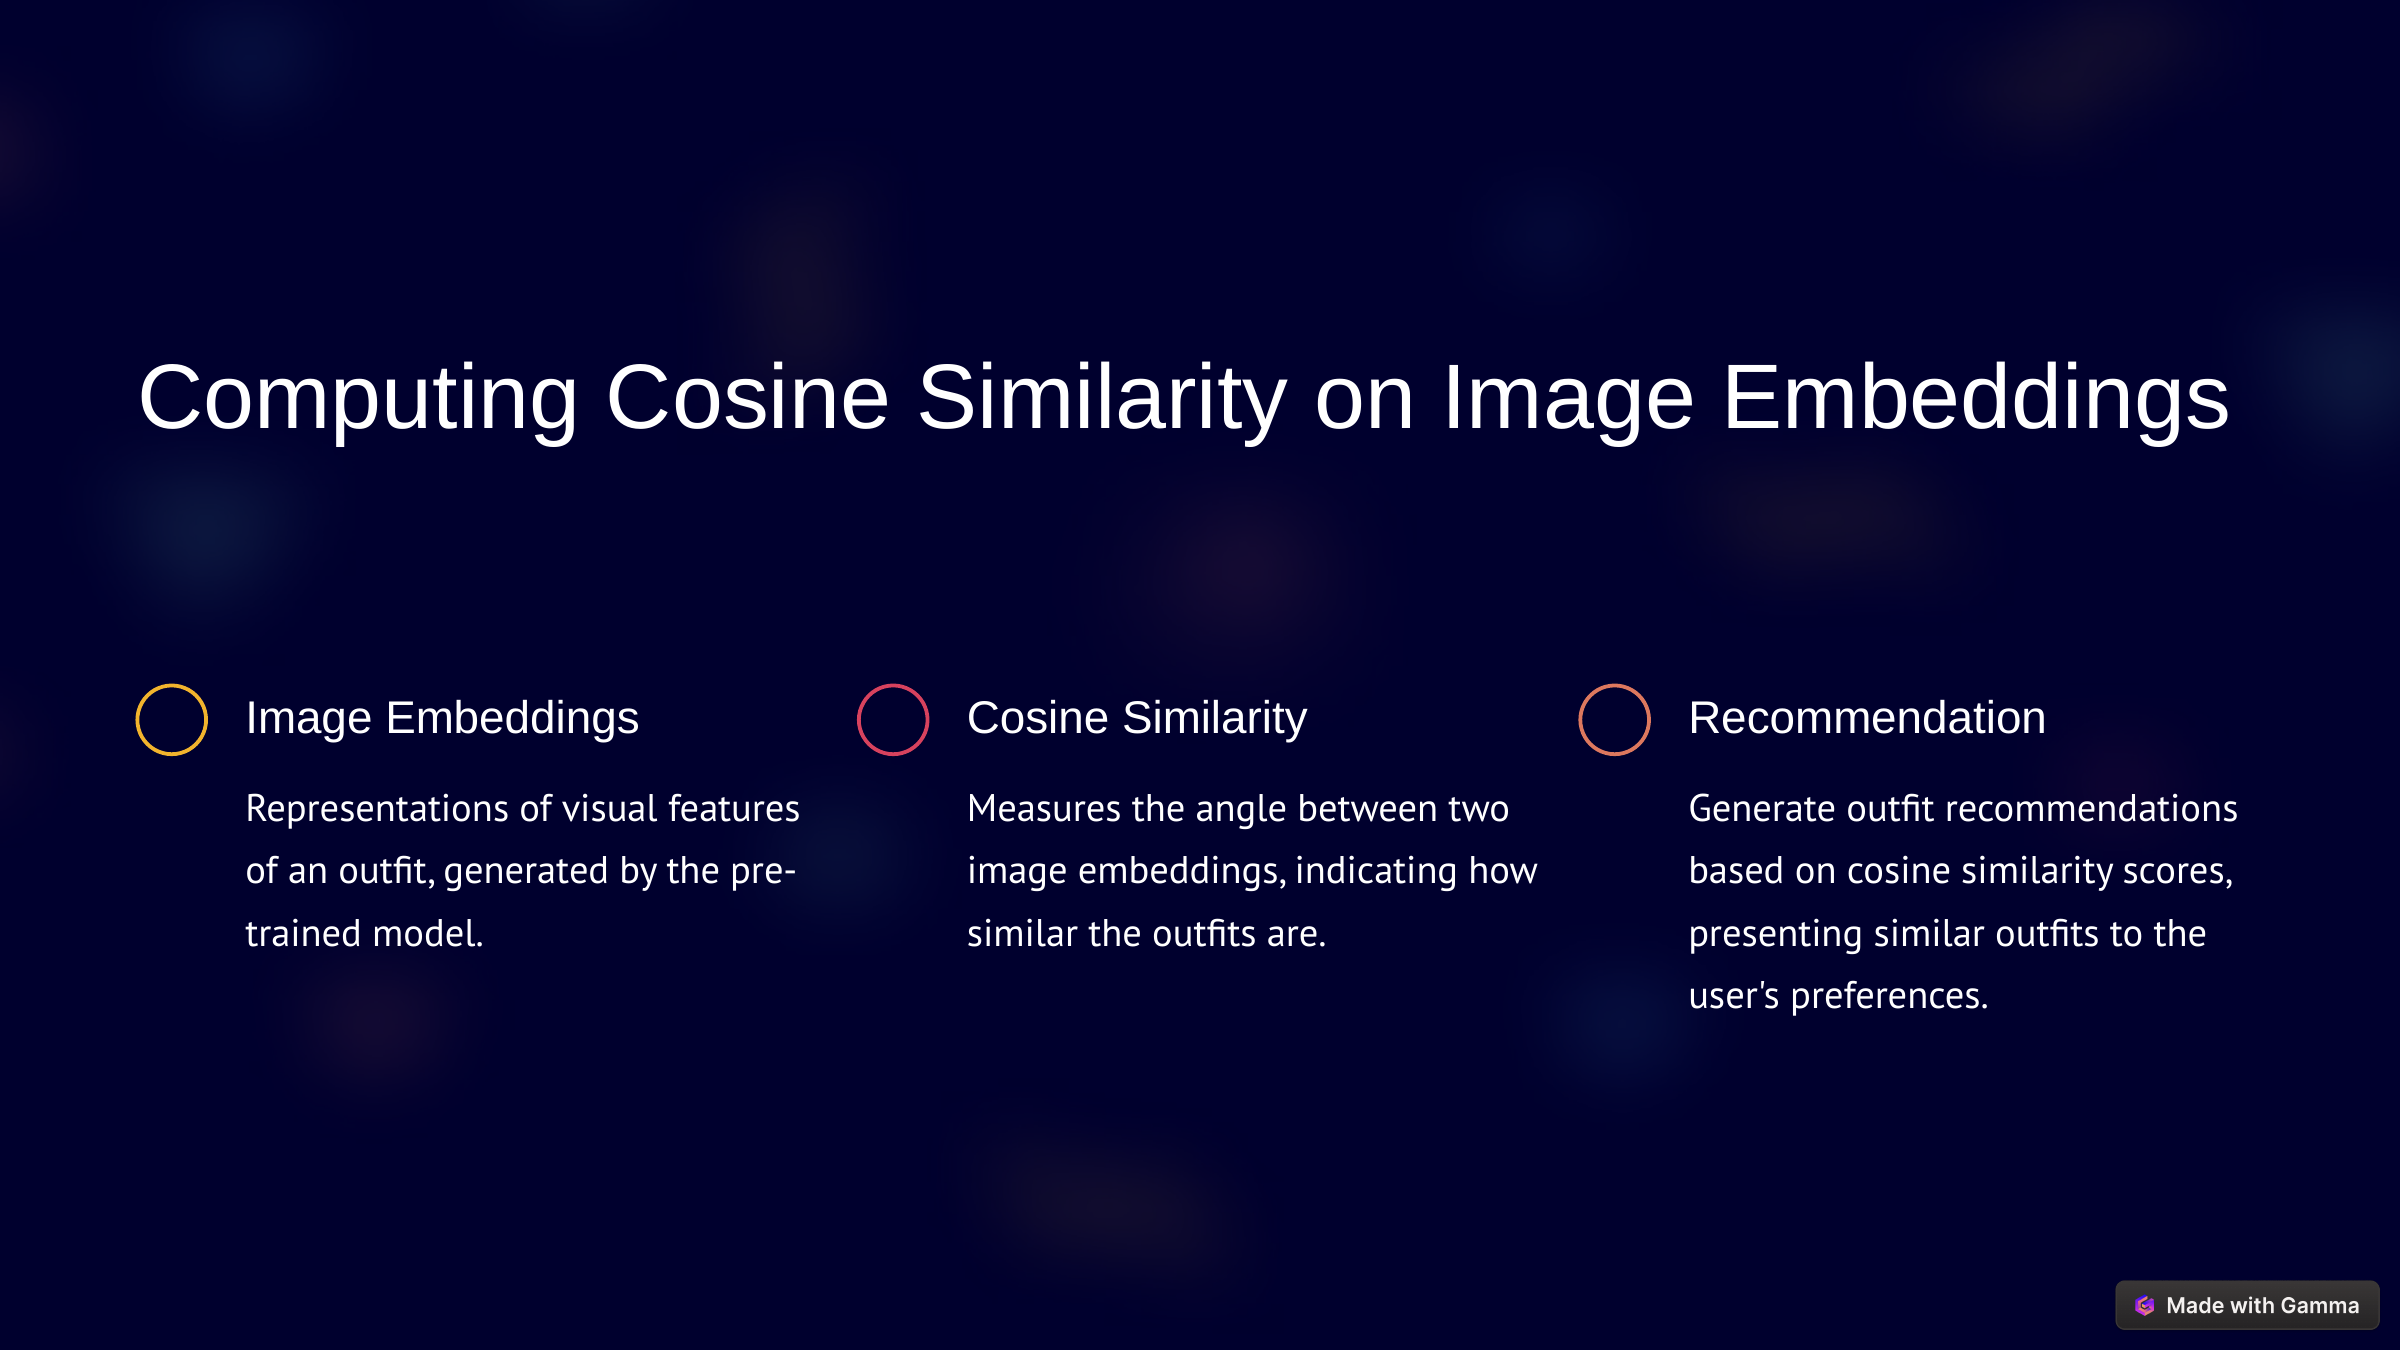

Computing Cosine Similarity on Image Embeddings

Image Embeddings

Cosine Similarity

Recommendation
Representations of visual features of an outfit, generated by the pre-trained model.
Measures the angle between two image embeddings, indicating how similar the outfits are.
Generate outfit recommendations based on cosine similarity scores, presenting similar outfits to the user's preferences.